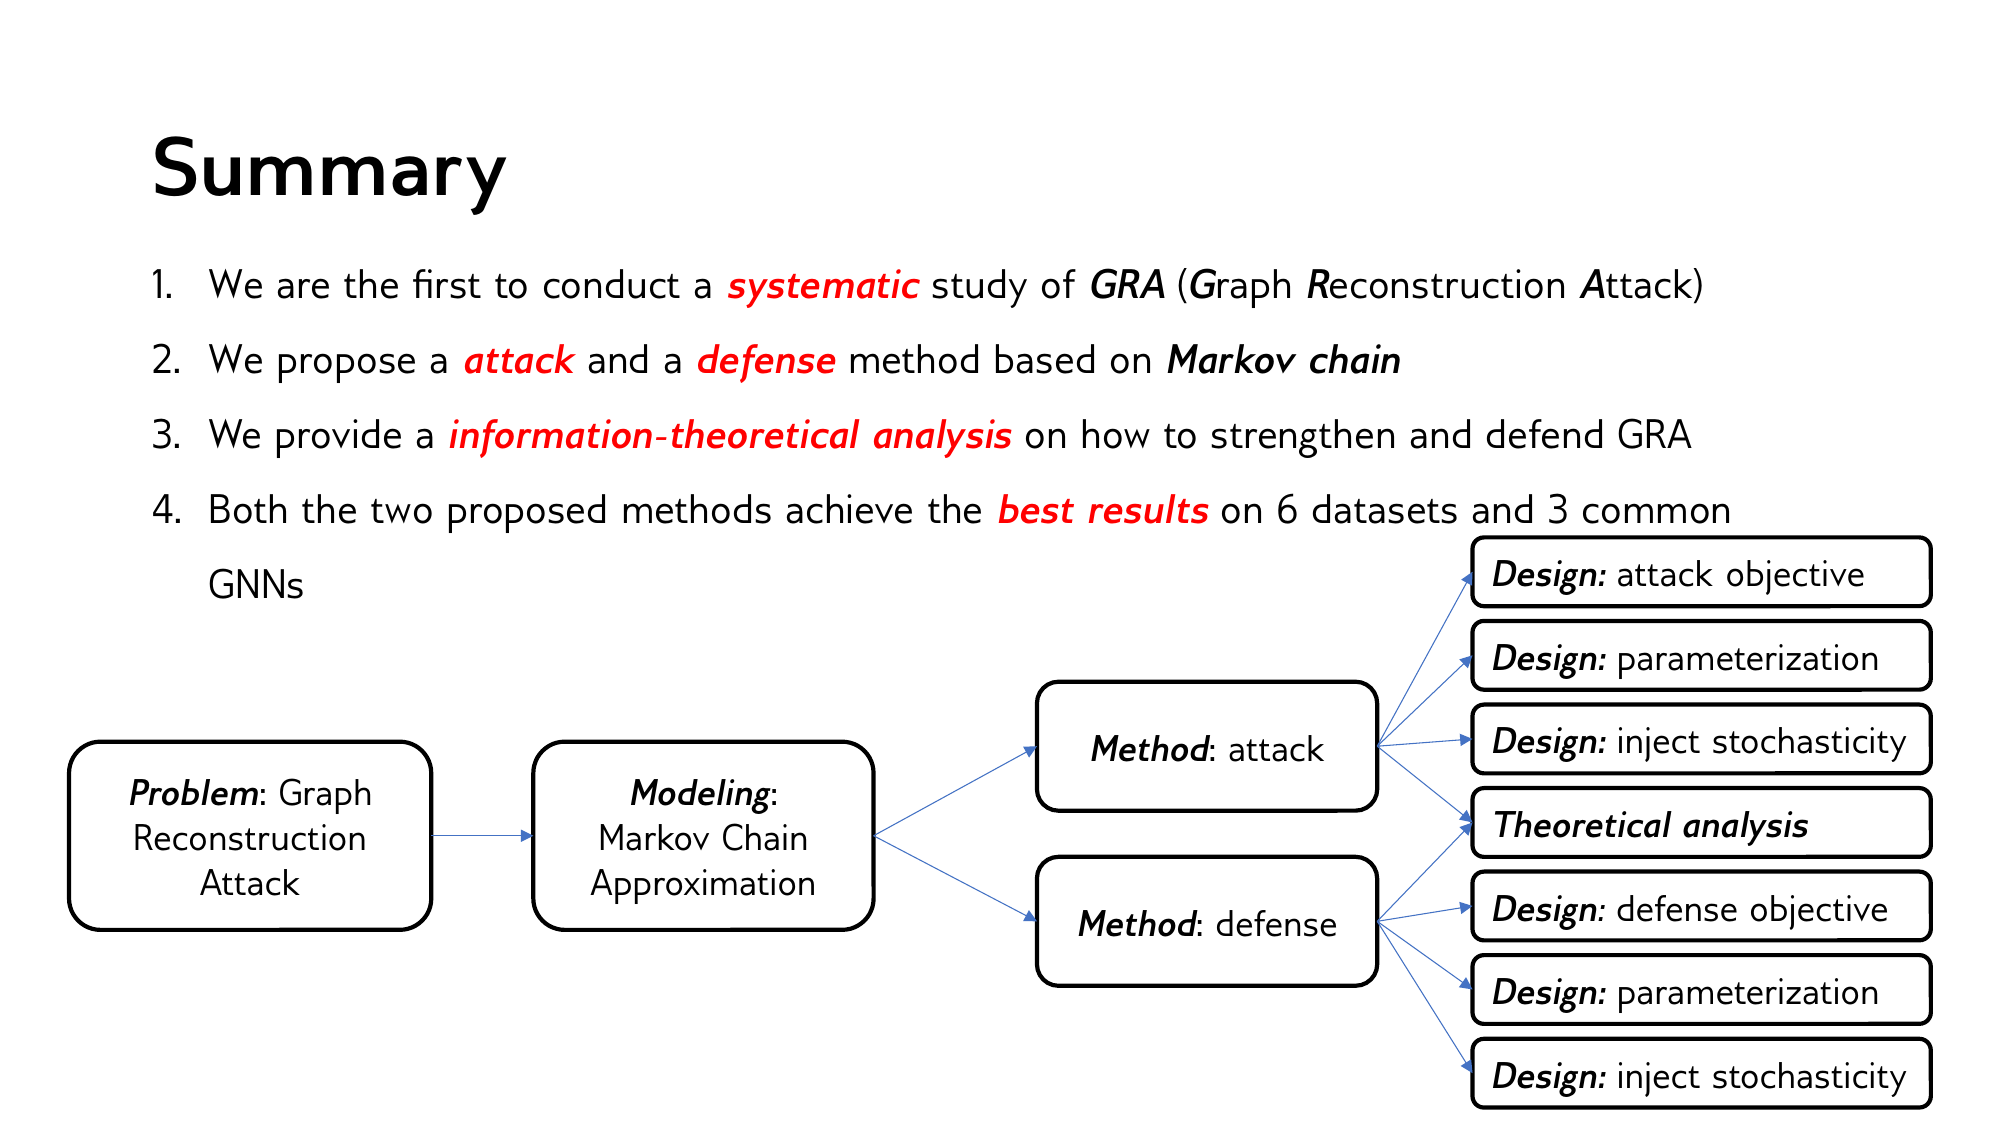

# Summary
We are the first to conduct a systematic study of GRA (Graph Reconstruction Attack)
We propose a attack and a defense method based on Markov chain
We provide a information-theoretical analysis on how to strengthen and defend GRA
Both the two proposed methods achieve the best results on 6 datasets and 3 common GNNs
Design: attack objective
Design: parameterization
Method: attack
Design: inject stochasticity
Problem: Graph Reconstruction Attack
Modeling:
Markov Chain Approximation
Theoretical analysis
Method: defense
Design: defense objective
Design: parameterization
Design: inject stochasticity